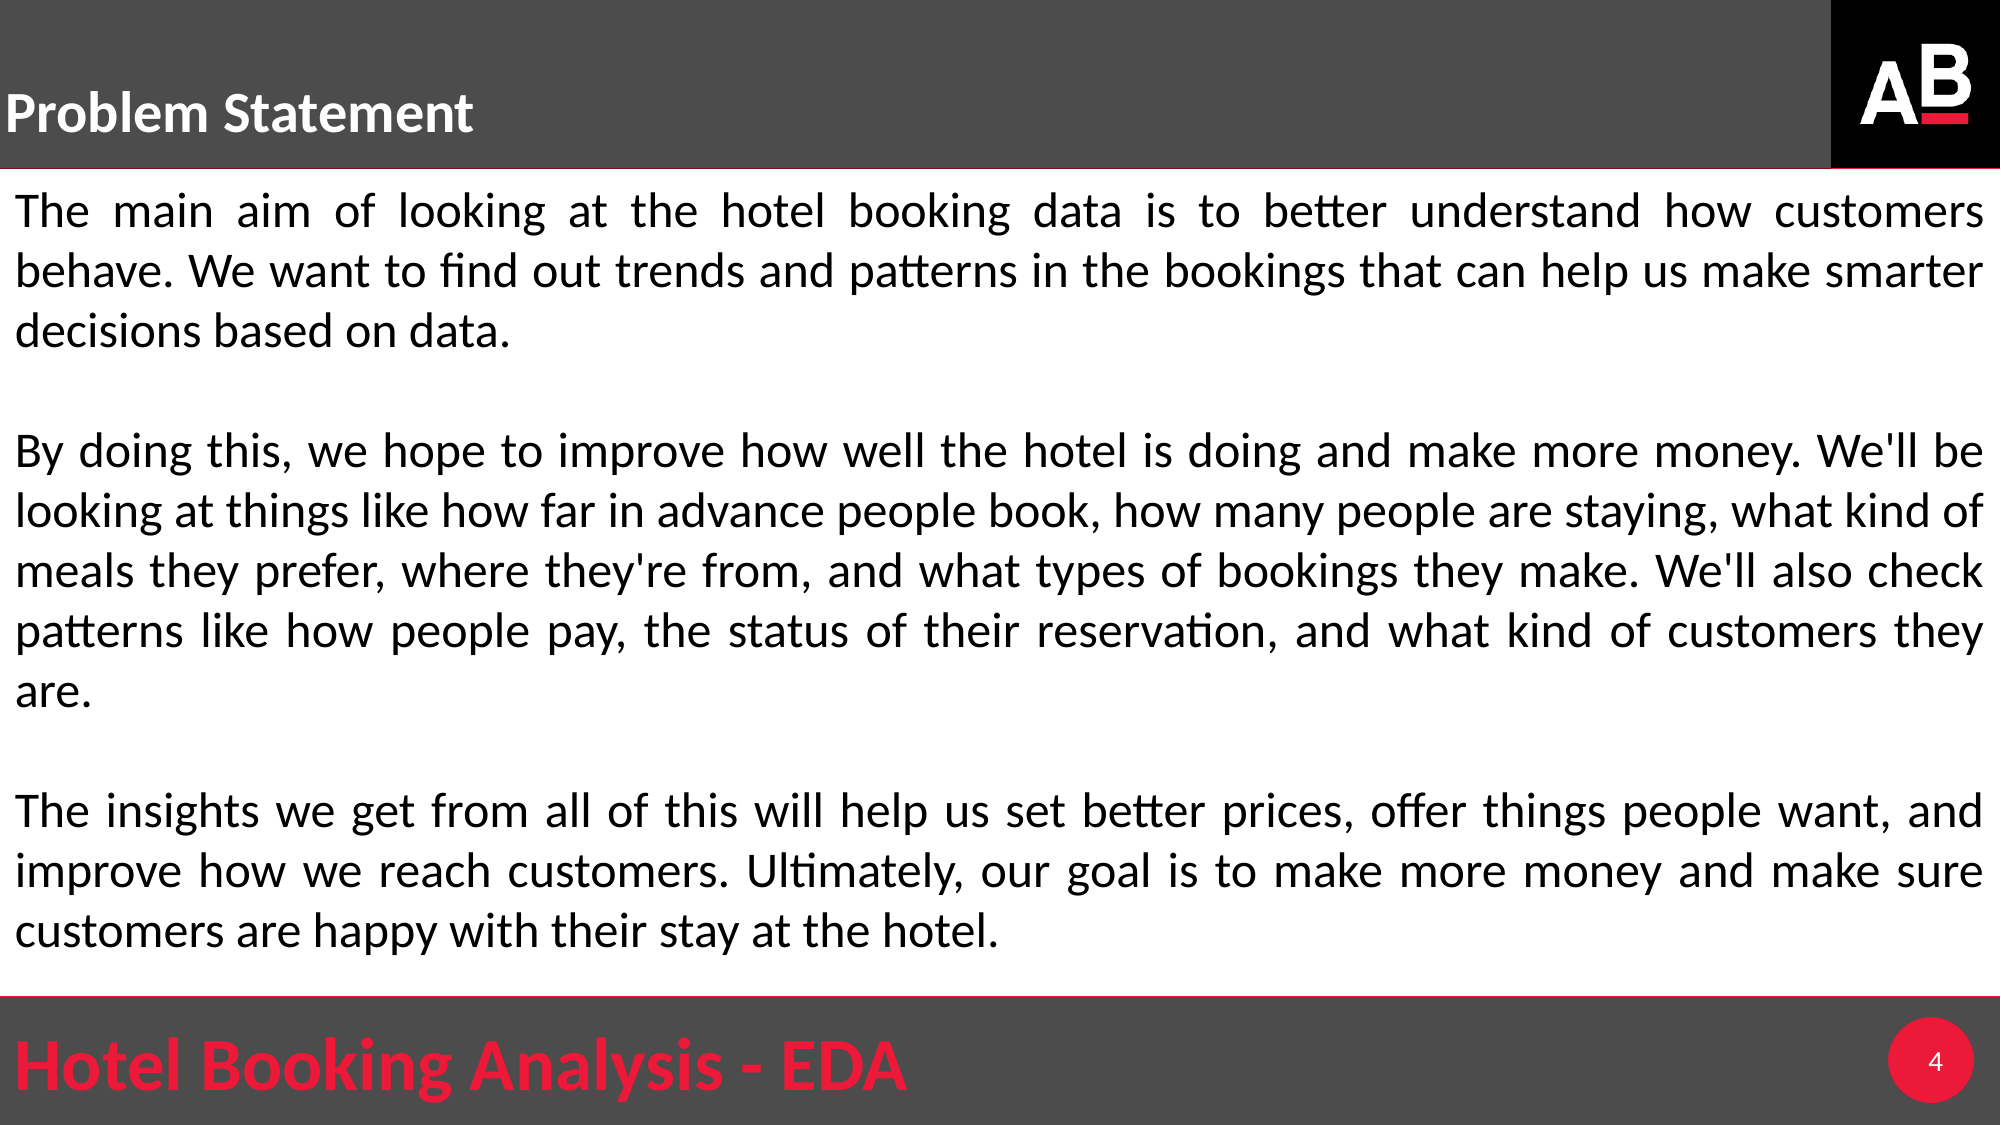

Problem Statement
The main aim of looking at the hotel booking data is to better understand how customers behave. We want to find out trends and patterns in the bookings that can help us make smarter decisions based on data.

By doing this, we hope to improve how well the hotel is doing and make more money. We'll be looking at things like how far in advance people book, how many people are staying, what kind of meals they prefer, where they're from, and what types of bookings they make. We'll also check patterns like how people pay, the status of their reservation, and what kind of customers they are.

The insights we get from all of this will help us set better prices, offer things people want, and improve how we reach customers. Ultimately, our goal is to make more money and make sure customers are happy with their stay at the hotel.
4